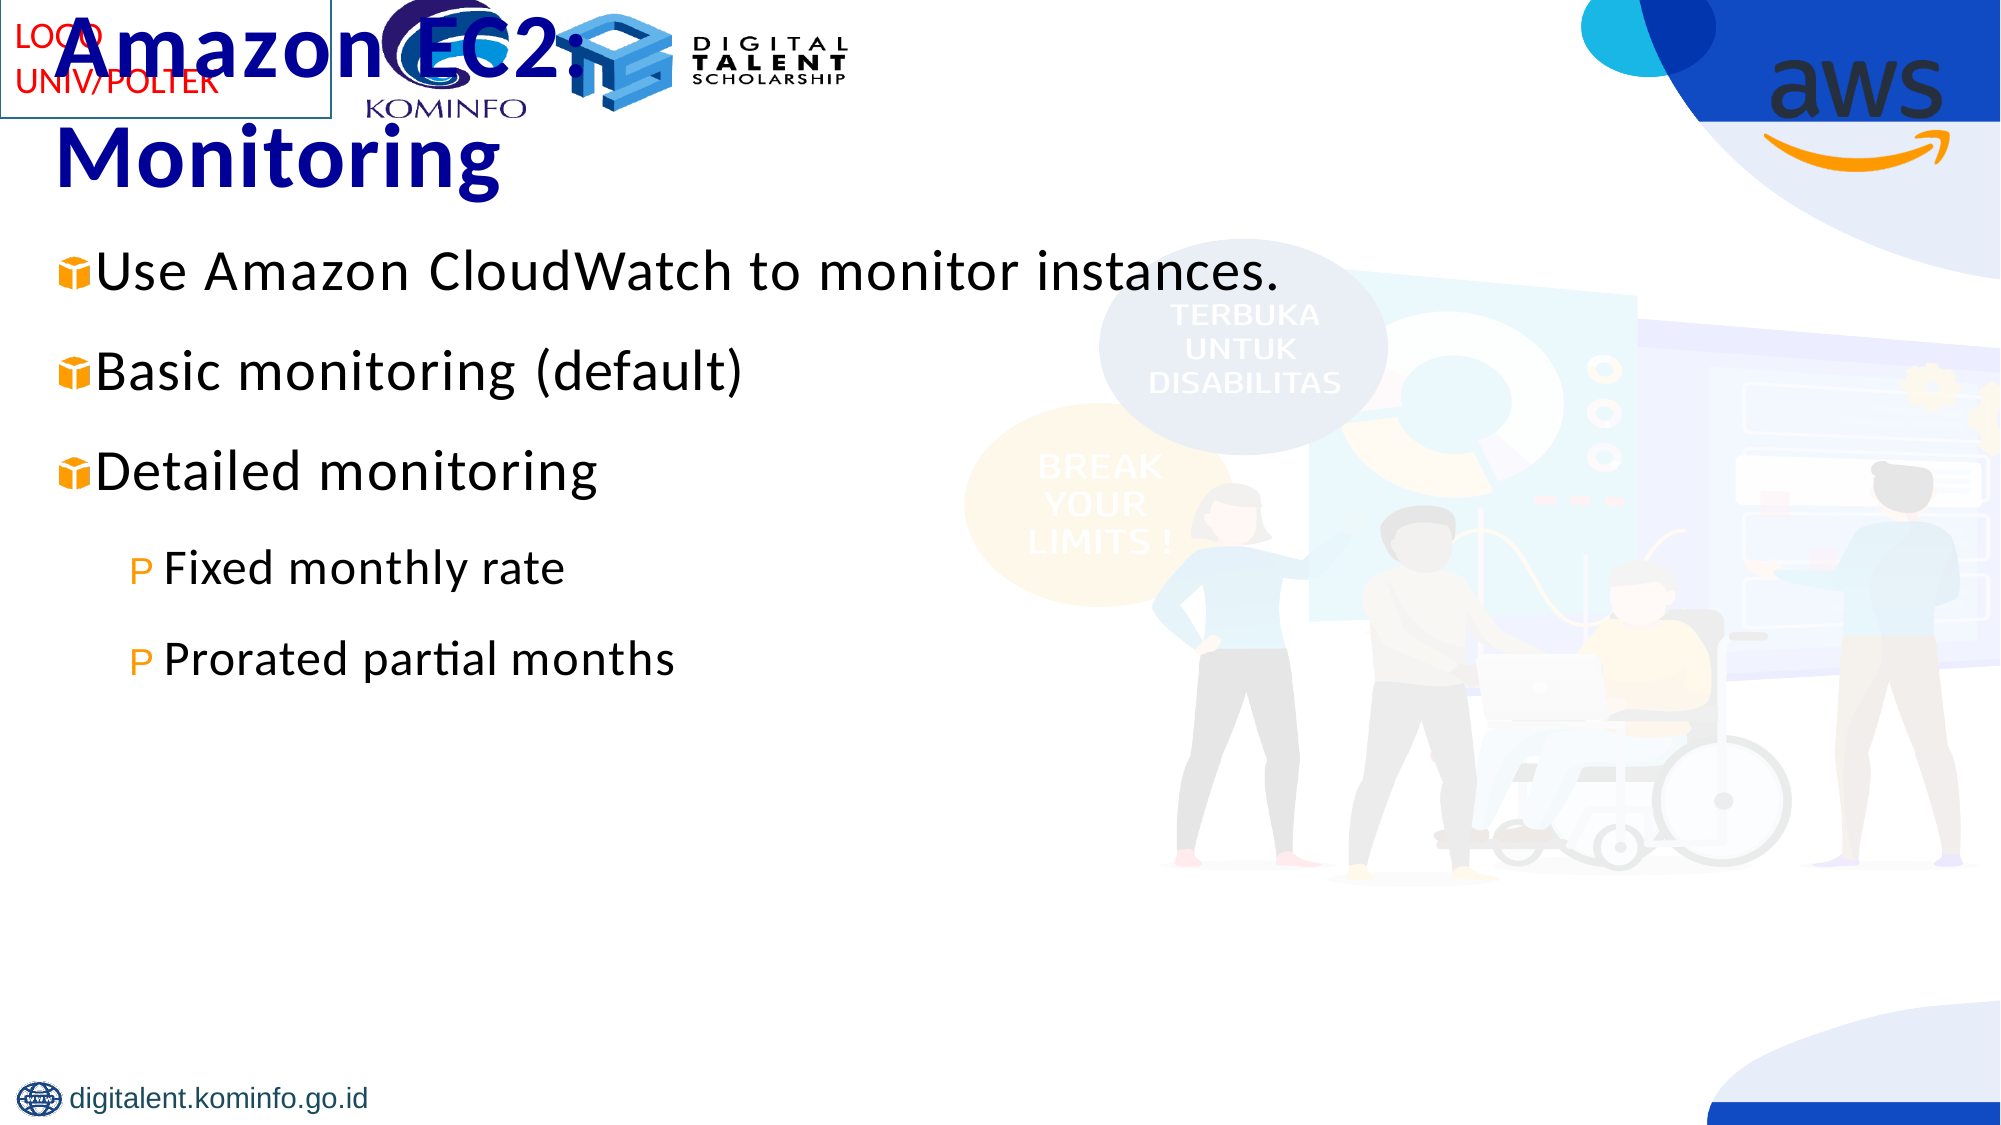

# Amazon EC2: Monitoring

Use Amazon CloudWatch to monitor instances.  Basic monitoring (default)
Detailed monitoring
P Fixed monthly rate
P Prorated partial months